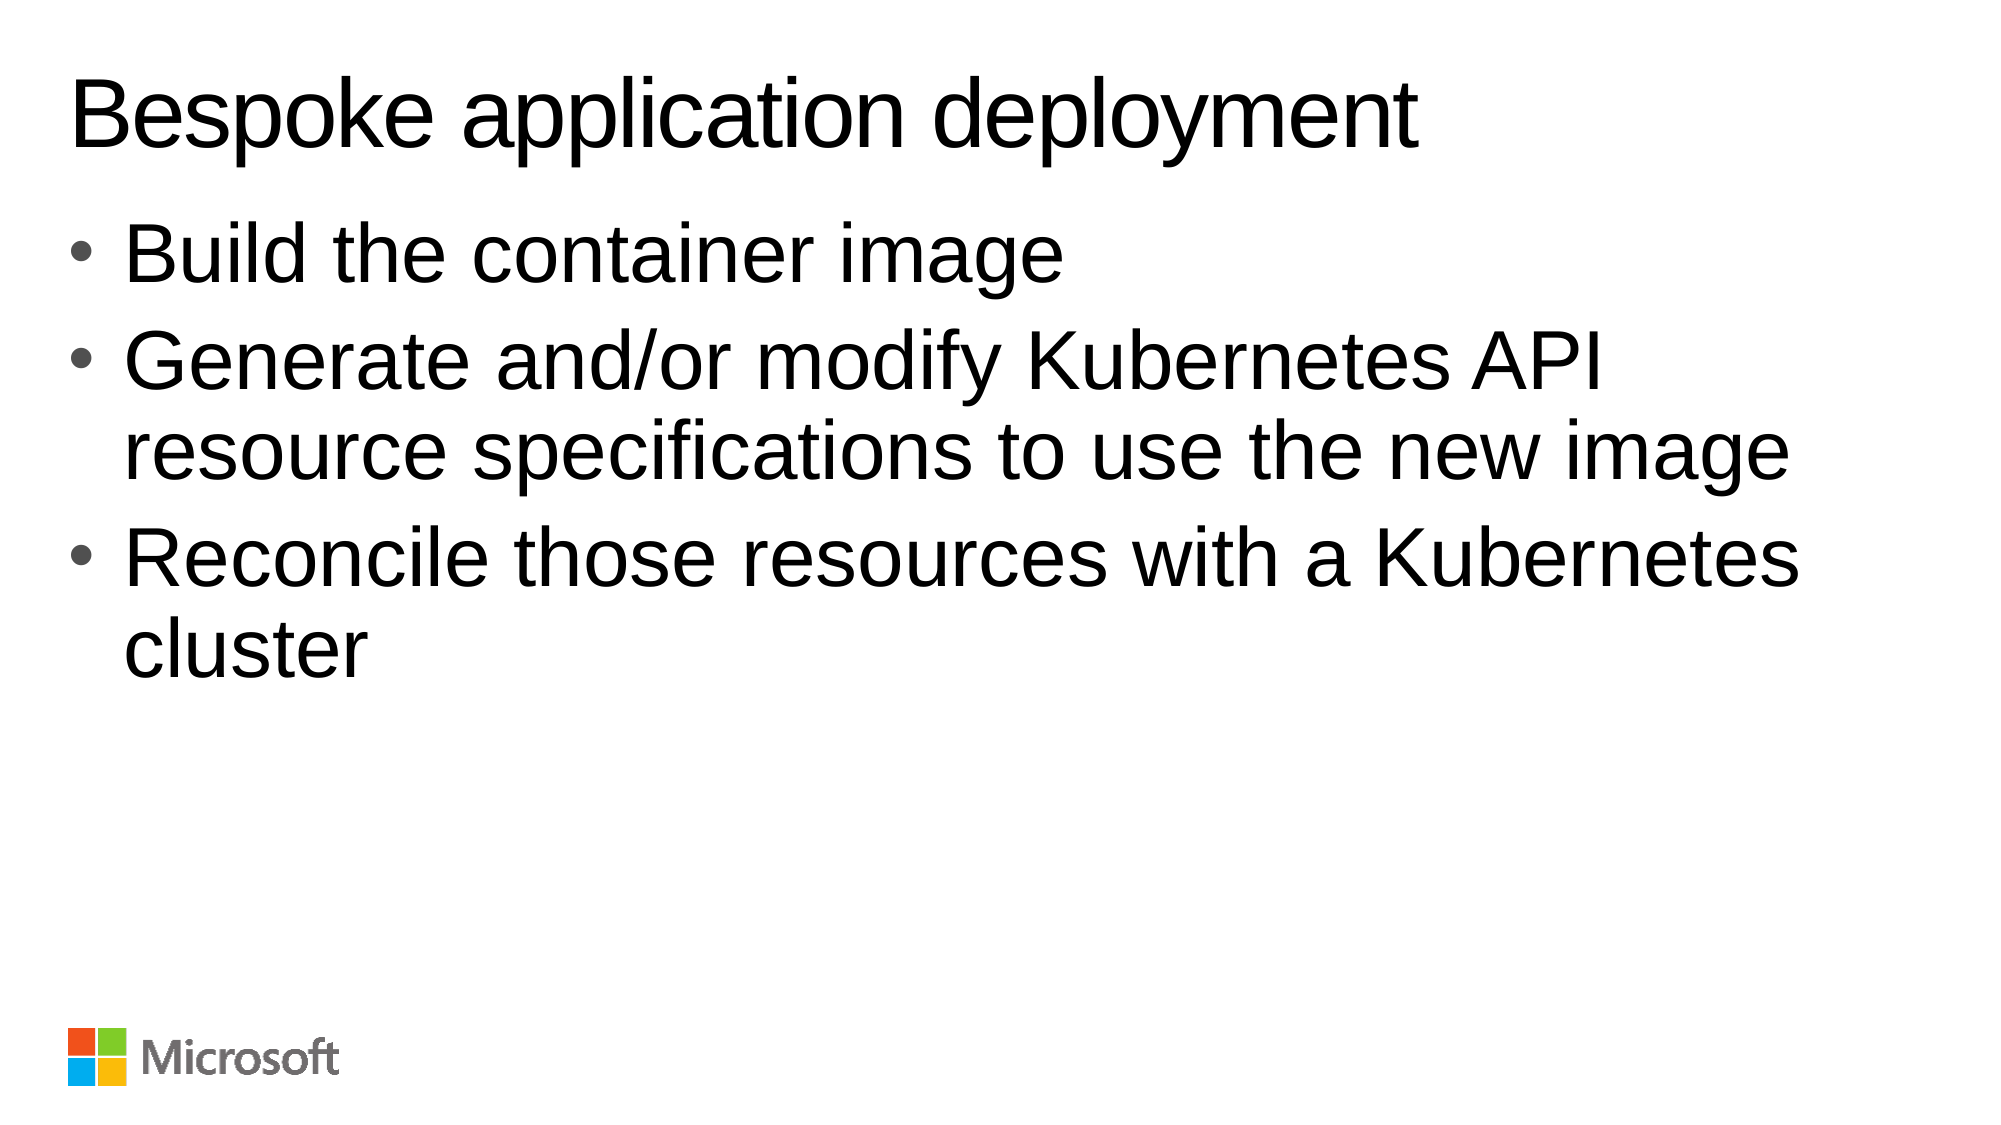

# Bespoke application deployment
Build the container image
Generate and/or modify Kubernetes API resource specifications to use the new image
Reconcile those resources with a Kubernetes cluster